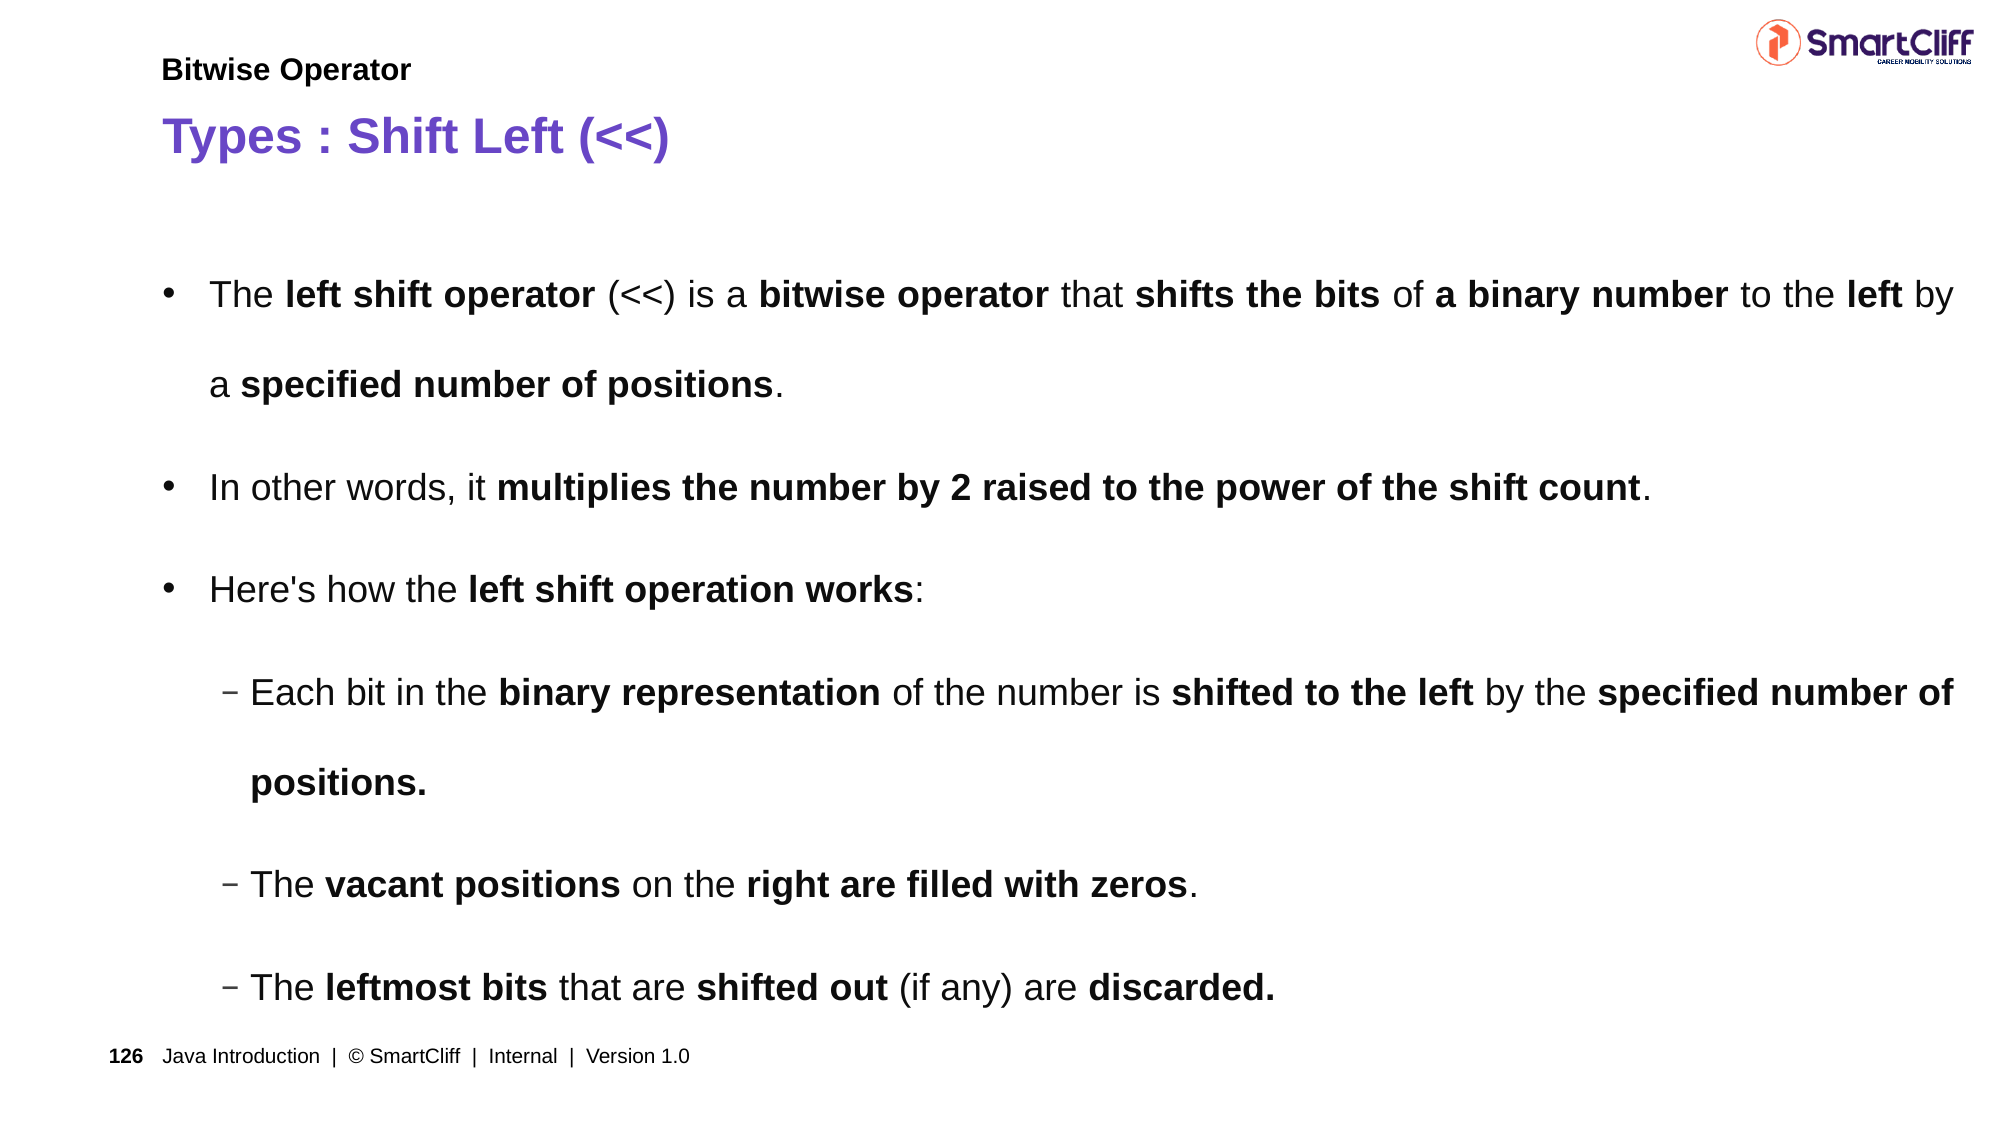

Bitwise Operator
# Types : Shift Left (<<)
The left shift operator (<<) is a bitwise operator that shifts the bits of a binary number to the left by a specified number of positions.
In other words, it multiplies the number by 2 raised to the power of the shift count.
Here's how the left shift operation works:
Each bit in the binary representation of the number is shifted to the left by the specified number of positions.
The vacant positions on the right are filled with zeros.
The leftmost bits that are shifted out (if any) are discarded.

Java Introduction  |  © SmartCliff  |  Internal  |  Version 1.0
126